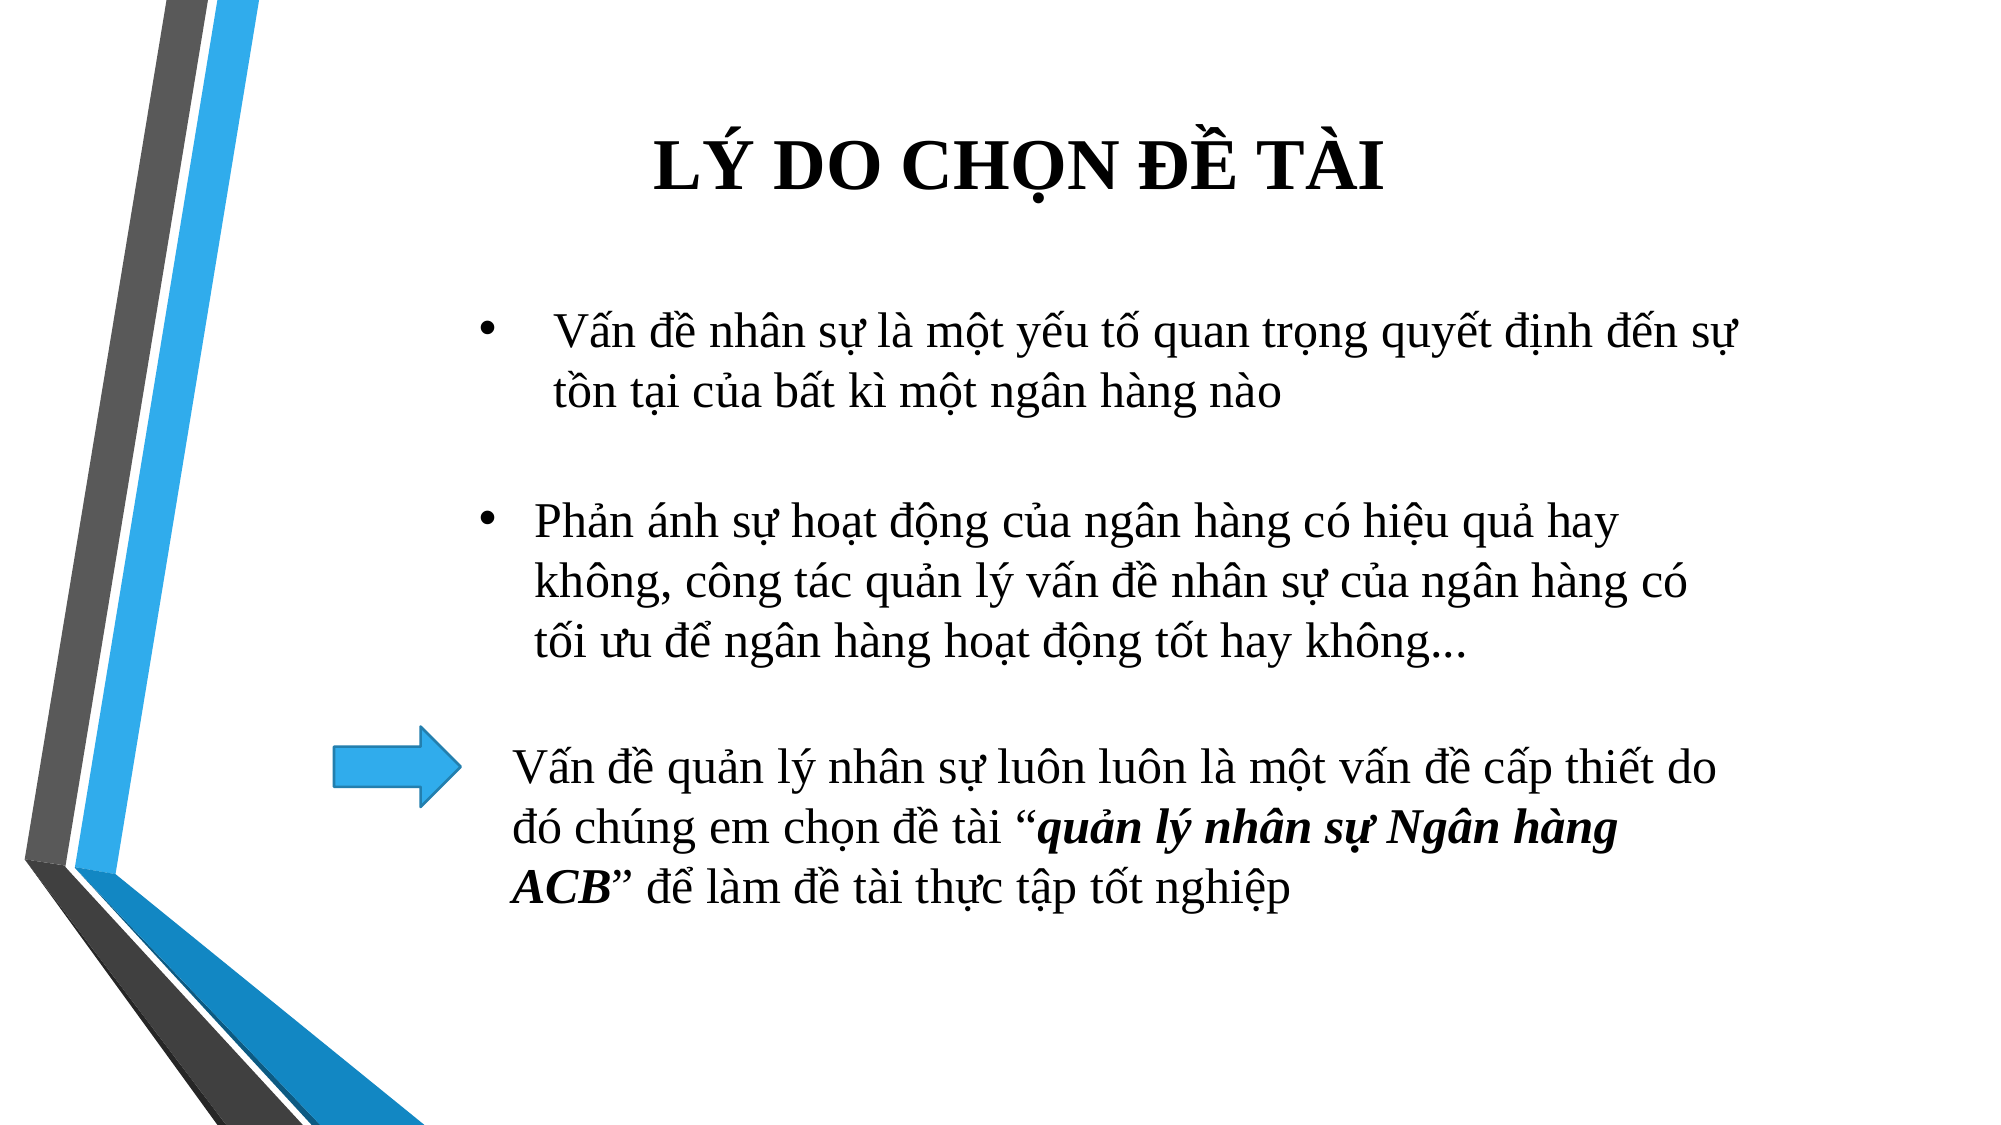

LÝ DO CHỌN ĐỀ TÀI
Vấn đề nhân sự là một yếu tố quan trọng quyết định đến sự tồn tại của bất kì một ngân hàng nào
Phản ánh sự hoạt động của ngân hàng có hiệu quả hay không, công tác quản lý vấn đề nhân sự của ngân hàng có tối ưu để ngân hàng hoạt động tốt hay không...

Vấn đề quản lý nhân sự luôn luôn là một vấn đề cấp thiết do đó chúng em chọn đề tài “quản lý nhân sự Ngân hàng ACB” để làm đề tài thực tập tốt nghiệp